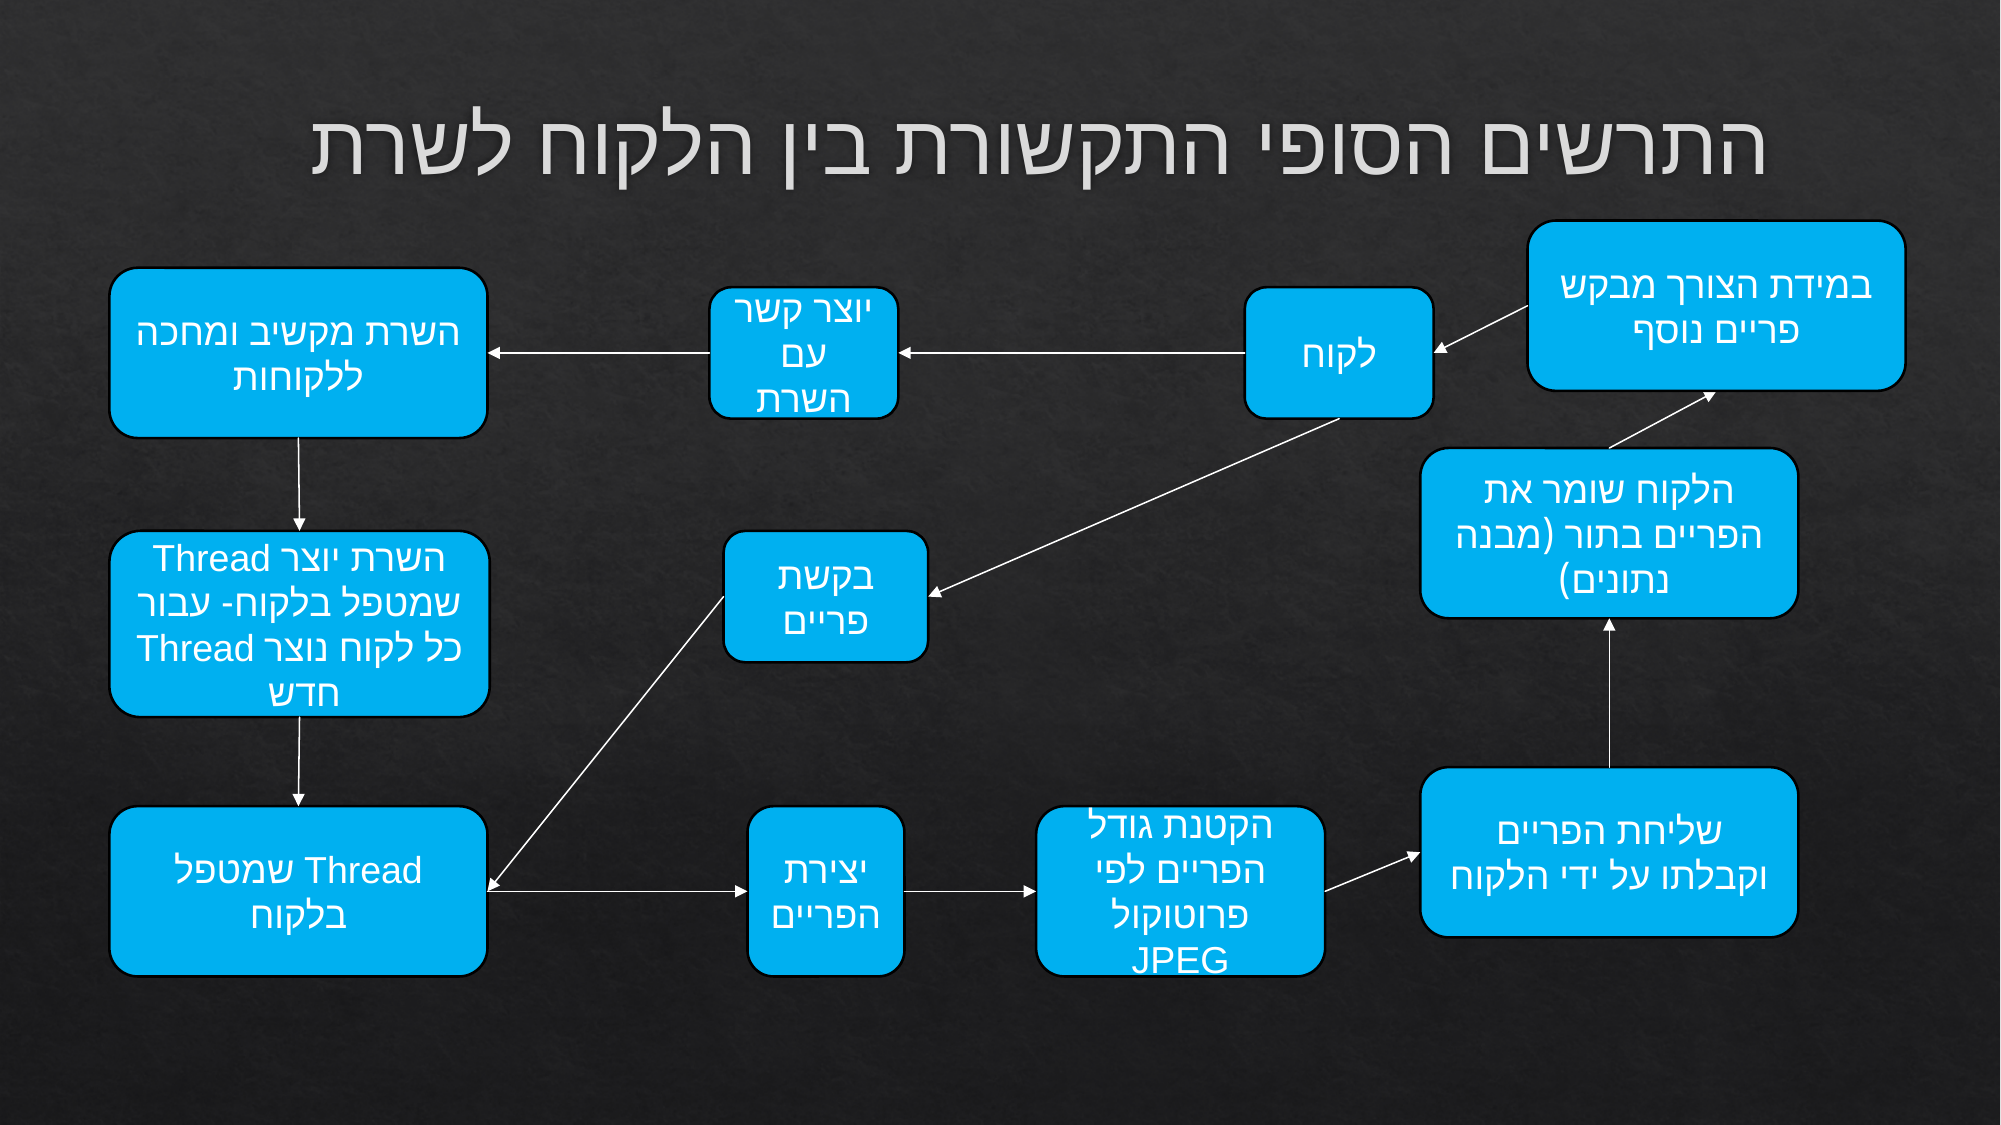

# התרשים הסופי התקשורת בין הלקוח לשרת
במידת הצורך מבקש פריים נוסף
השרת מקשיב ומחכה ללקוחות
יוצר קשר עם השרת
לקוח
הלקוח שומר את הפריים בתור (מבנה נתונים)
בקשת פריים
השרת יוצר Thread שמטפל בלקוח- עבור כל לקוח נוצר Thread חדש
שליחת הפריים וקבלתו על ידי הלקוח
הקטנת גודל הפריים לפי פרוטוקול JPEG
Thread שמטפל בלקוח
יצירת הפריים